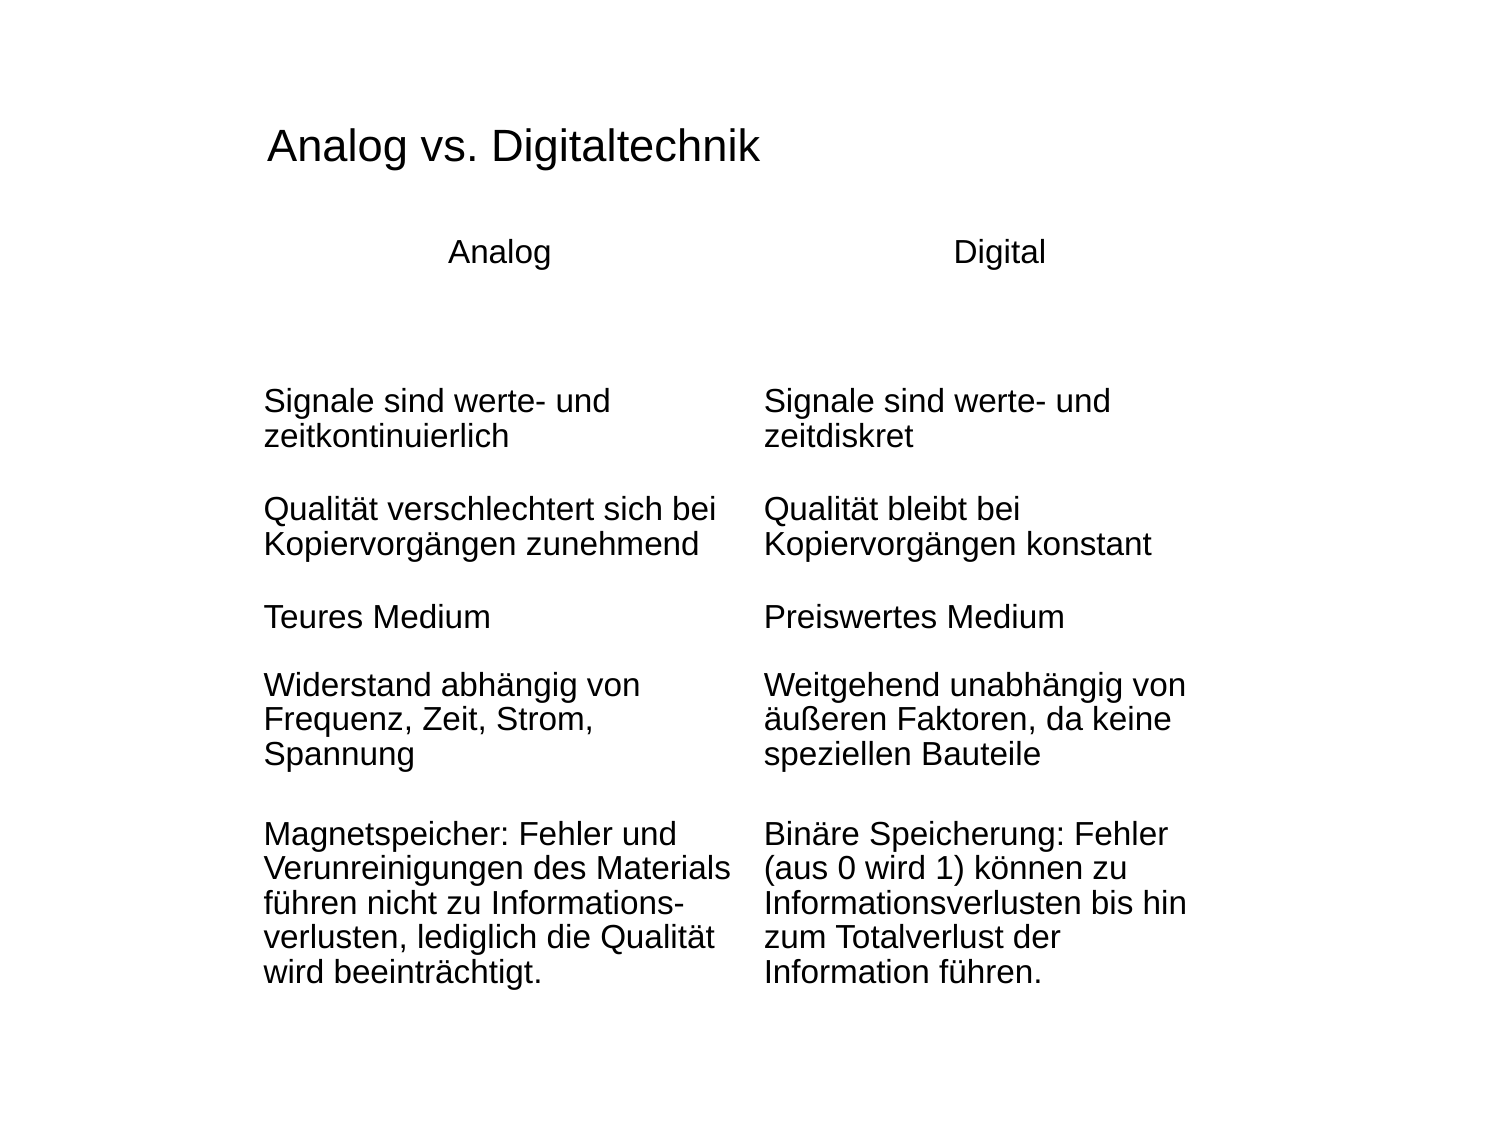

Analog vs. Digitaltechnik
| Analog | Digital |
| --- | --- |
| Signale sind werte- und zeitkontinuierlich | Signale sind werte- und zeitdiskret |
| Qualität verschlechtert sich bei Kopiervorgängen zunehmend | Qualität bleibt bei Kopiervorgängen konstant |
| Teures Medium | Preiswertes Medium |
| Widerstand abhängig von Frequenz, Zeit, Strom, Spannung | Weitgehend unabhängig von äußeren Faktoren, da keine speziellen Bauteile |
| Magnetspeicher: Fehler und Verunreinigungen des Materials führen nicht zu Informations-verlusten, lediglich die Qualität wird beeinträchtigt. | Binäre Speicherung: Fehler (aus 0 wird 1) können zu Informationsverlusten bis hin zum Totalverlust der Information führen. |